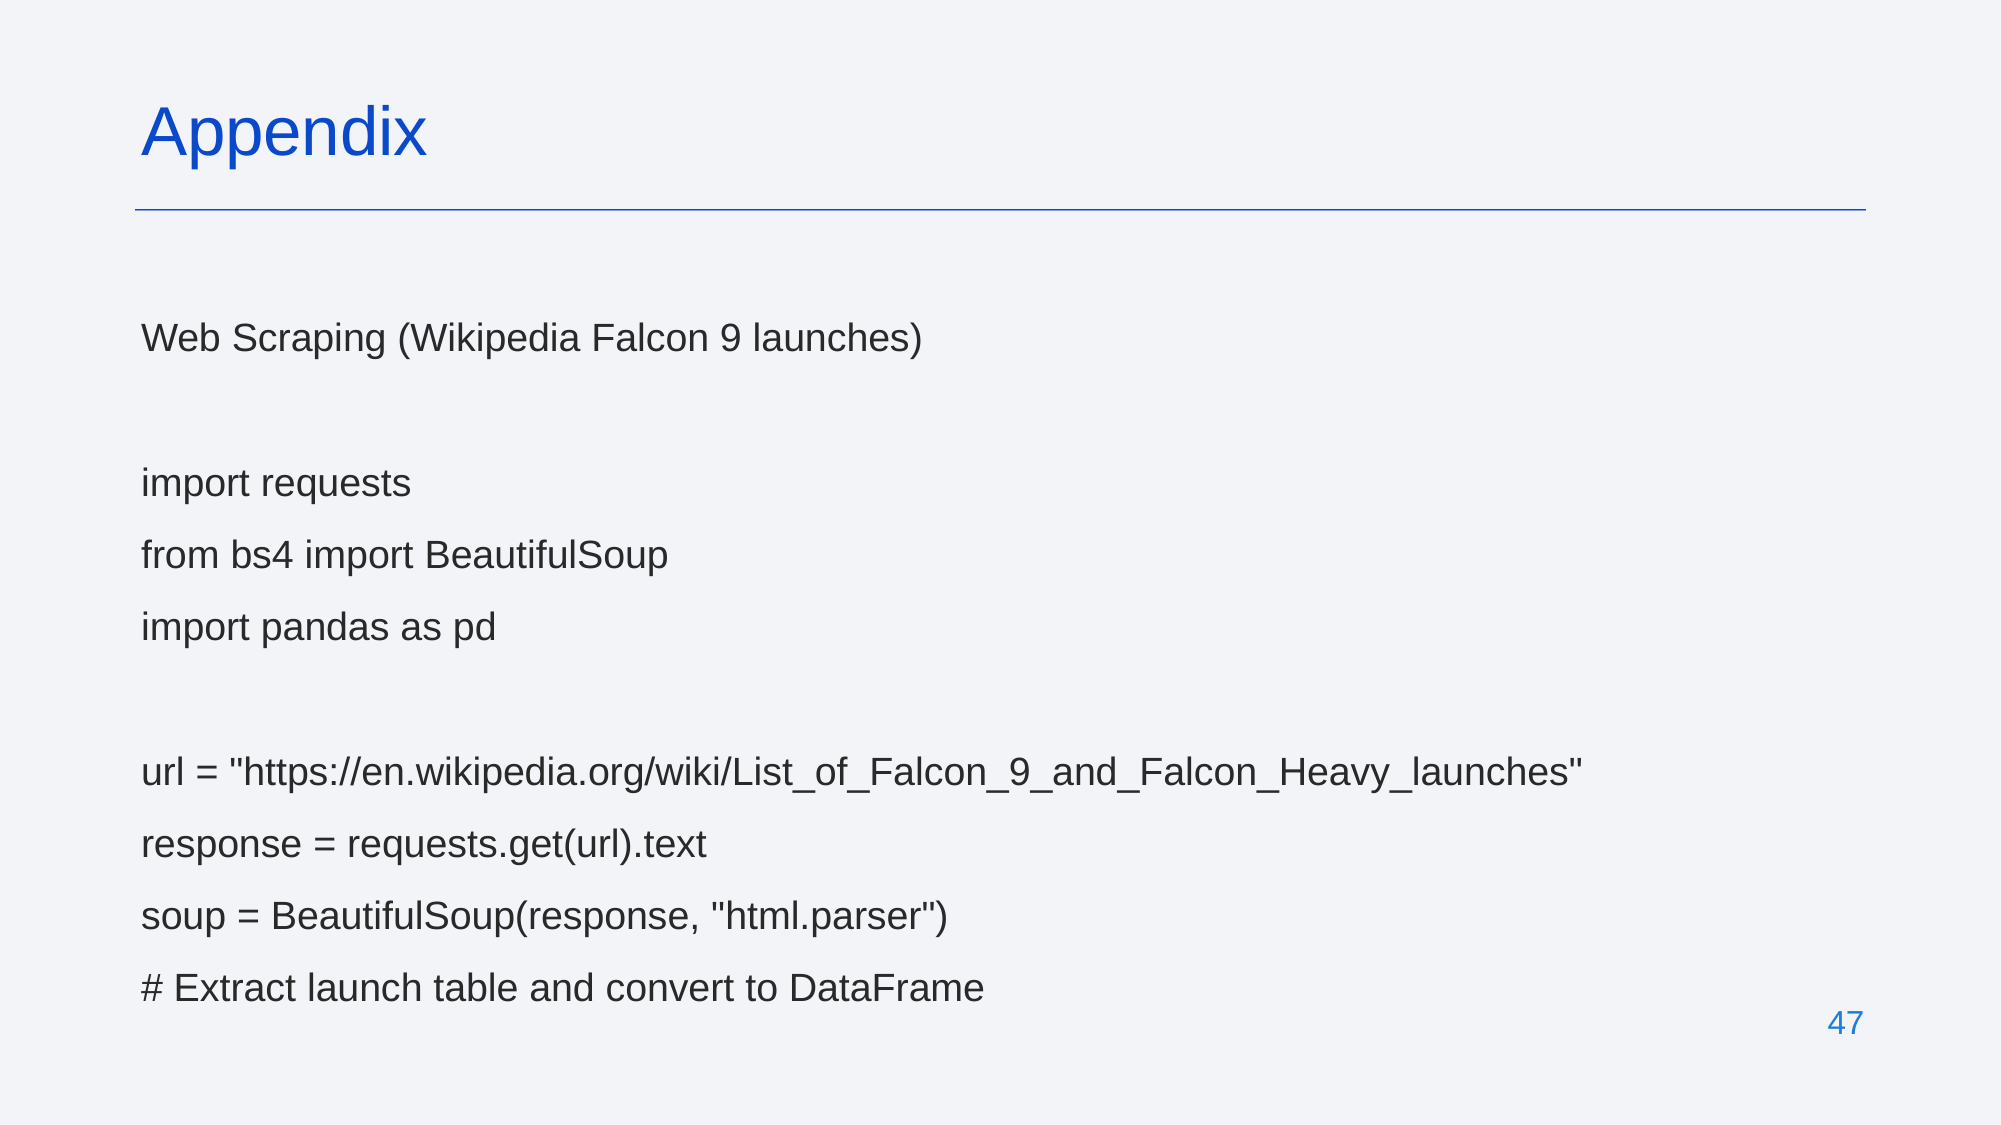

Appendix
Web Scraping (Wikipedia Falcon 9 launches)

import requests
from bs4 import BeautifulSoup
import pandas as pd

url = "https://en.wikipedia.org/wiki/List_of_Falcon_9_and_Falcon_Heavy_launches"
response = requests.get(url).text
soup = BeautifulSoup(response, "html.parser")
# Extract launch table and convert to DataFrame
47